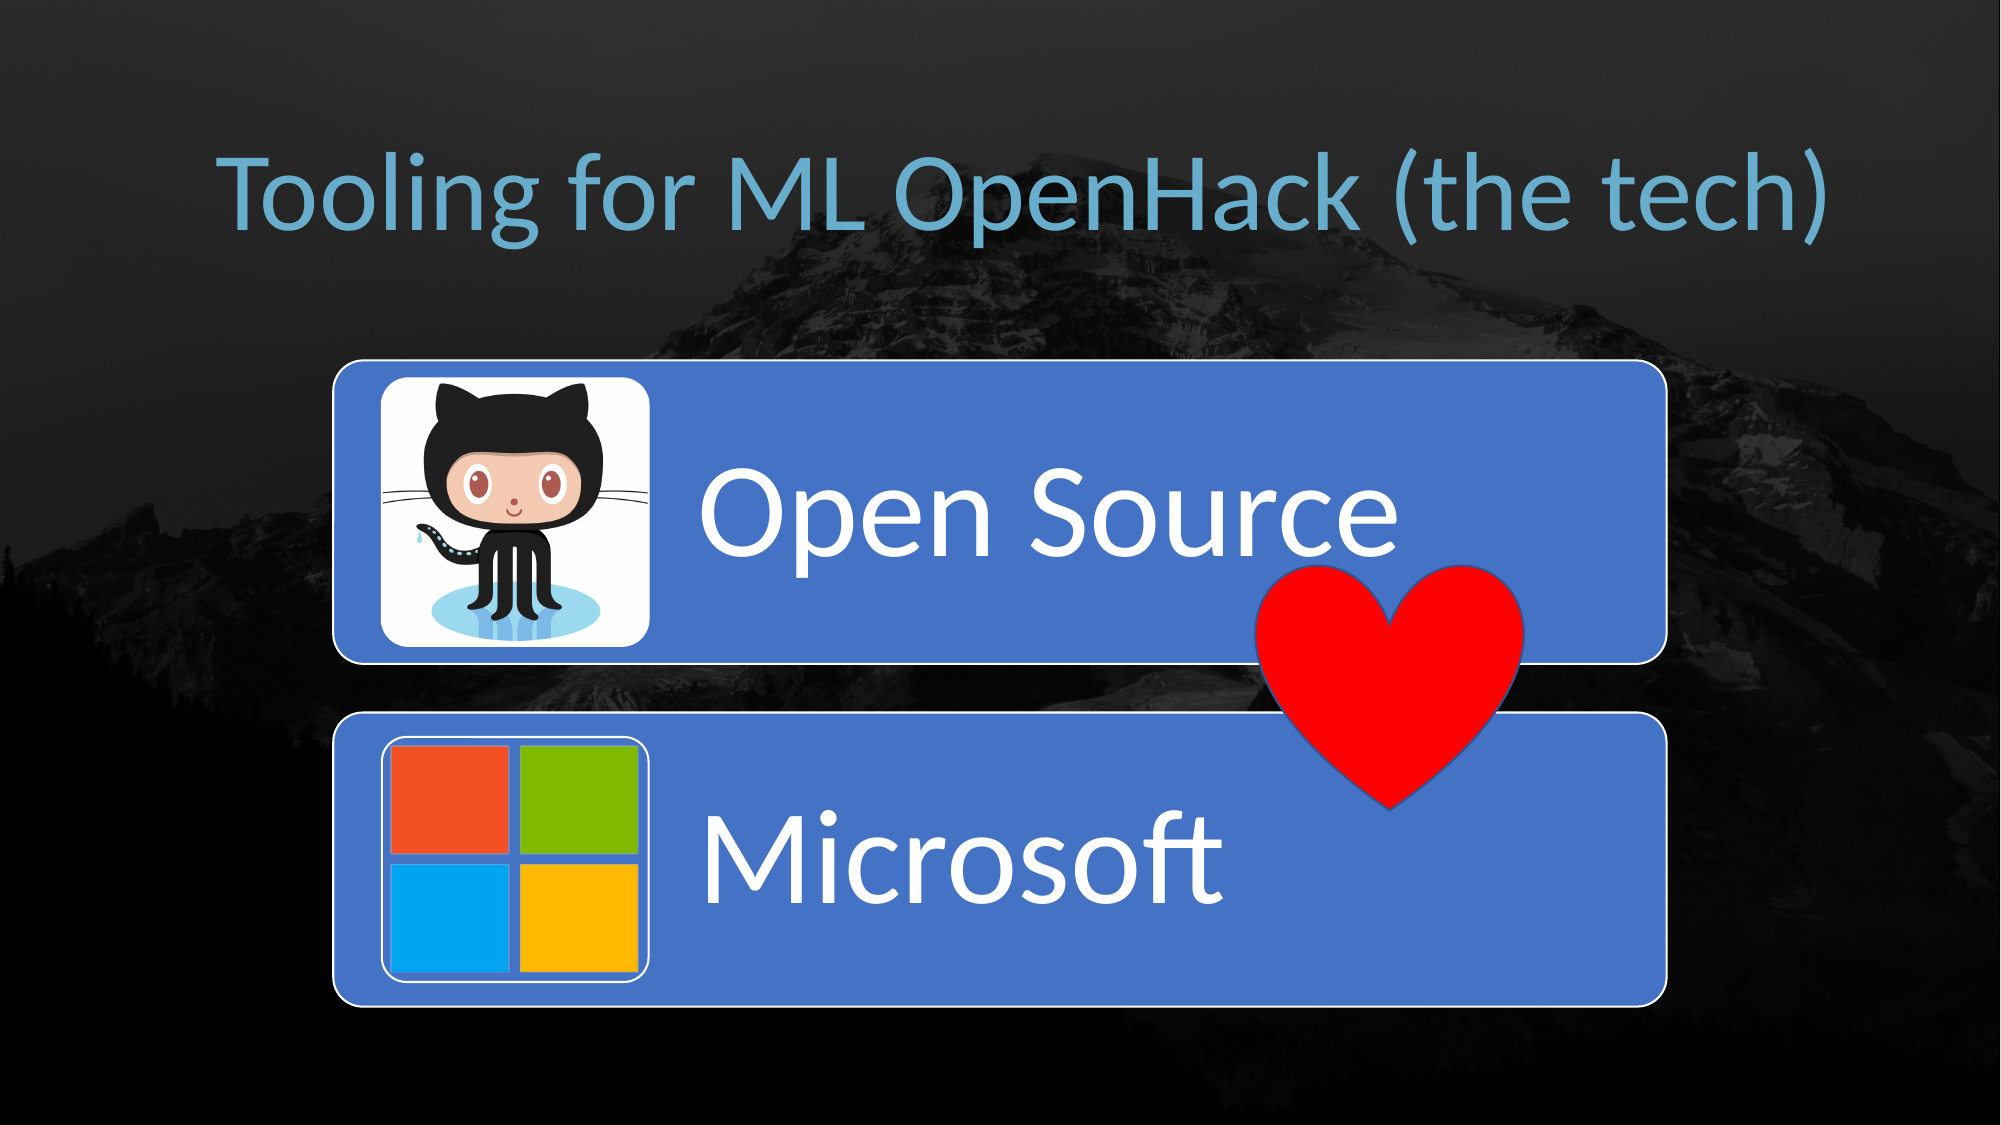

Tooling for ML OpenHack (the tech)
Open Source
Microsoft